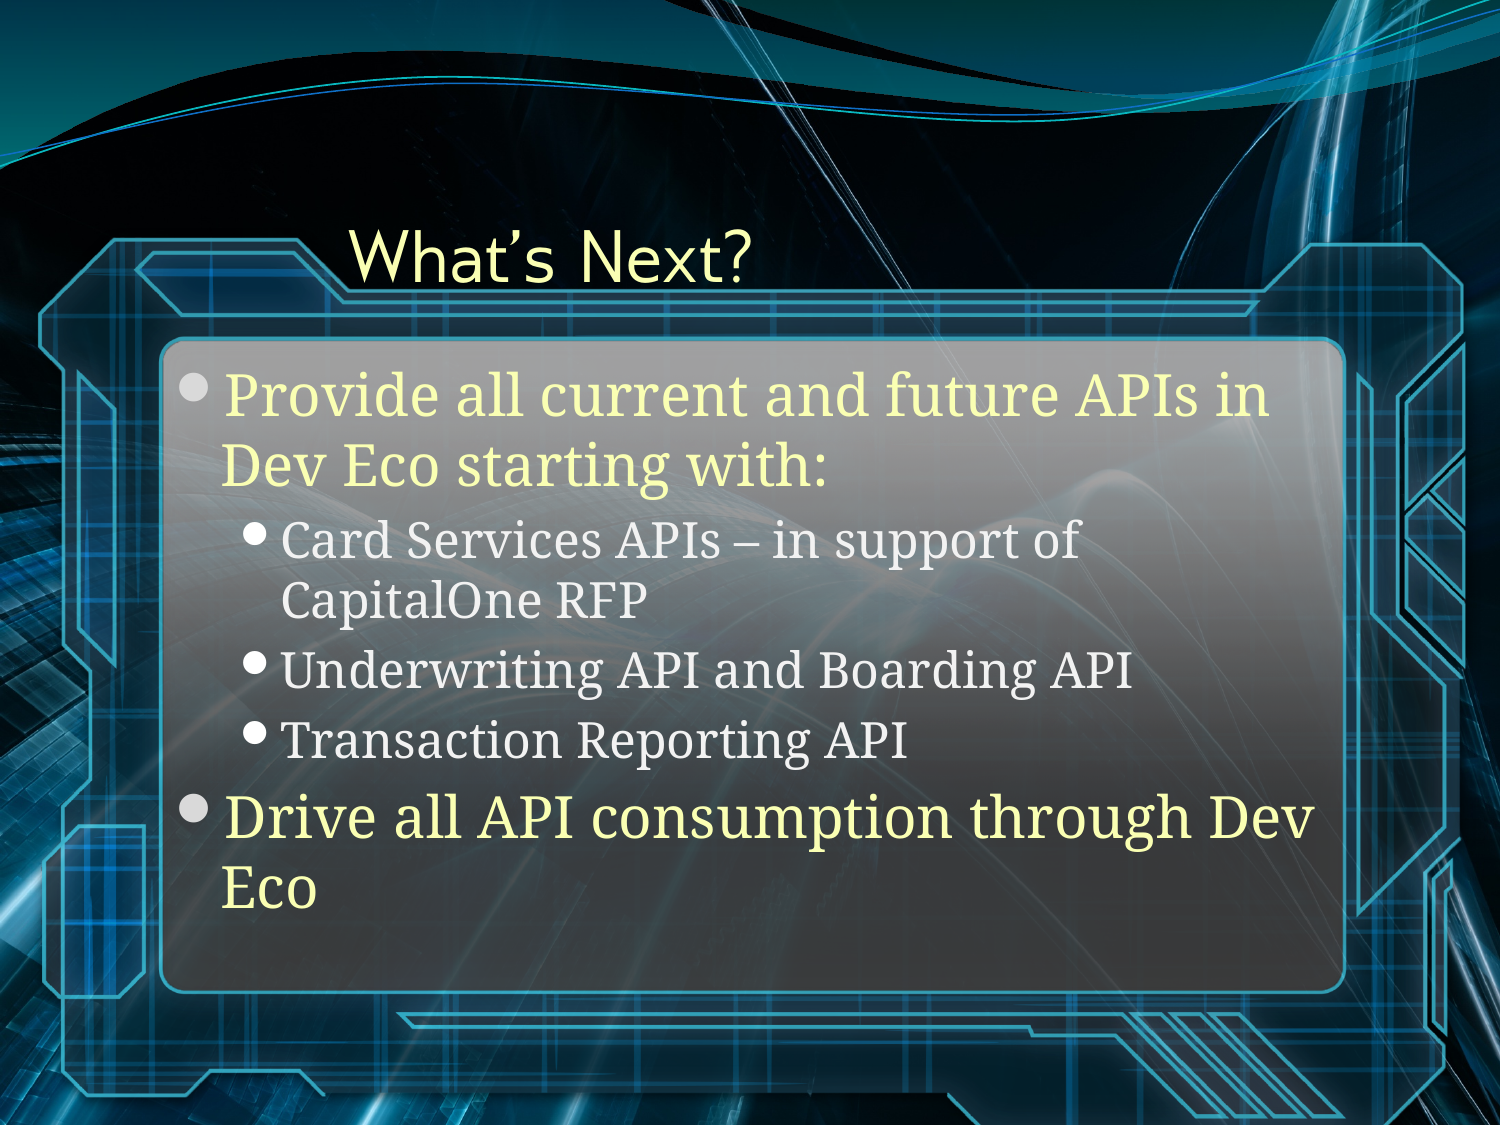

# What’s Next?
Provide all current and future APIs in Dev Eco starting with:
Card Services APIs – in support of CapitalOne RFP
Underwriting API and Boarding API
Transaction Reporting API
Drive all API consumption through Dev Eco